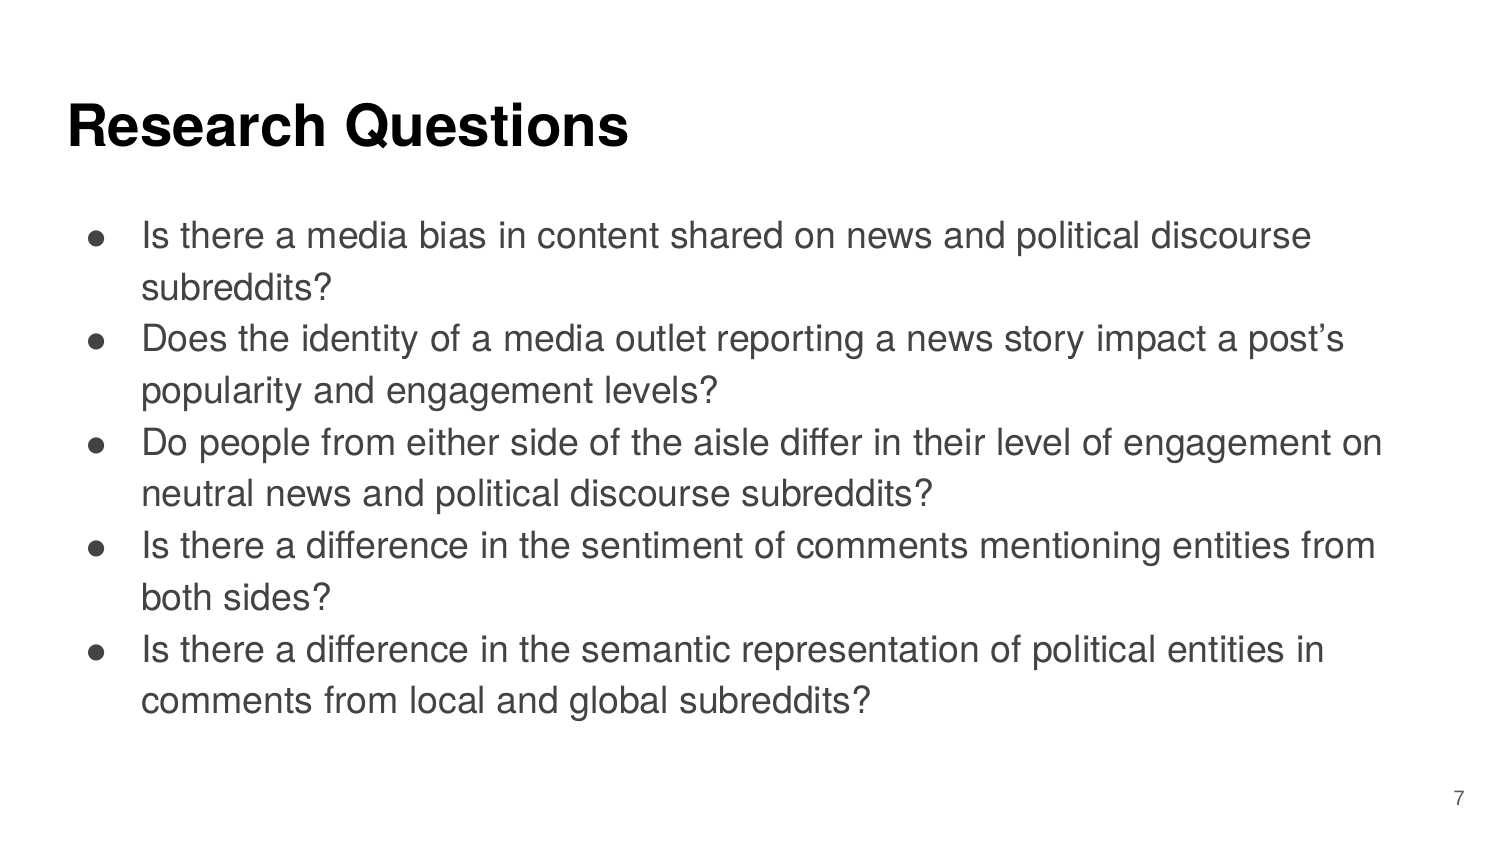

# Research Questions
Is there a media bias in content shared on news and political discourse subreddits?
Does the identity of a media outlet reporting a news story impact a post’s popularity and engagement levels?
Do people from either side of the aisle differ in their level of engagement on neutral news and political discourse subreddits?
Is there a difference in the sentiment of comments mentioning entities from both sides?
Is there a difference in the semantic representation of political entities in comments from local and global subreddits?
7